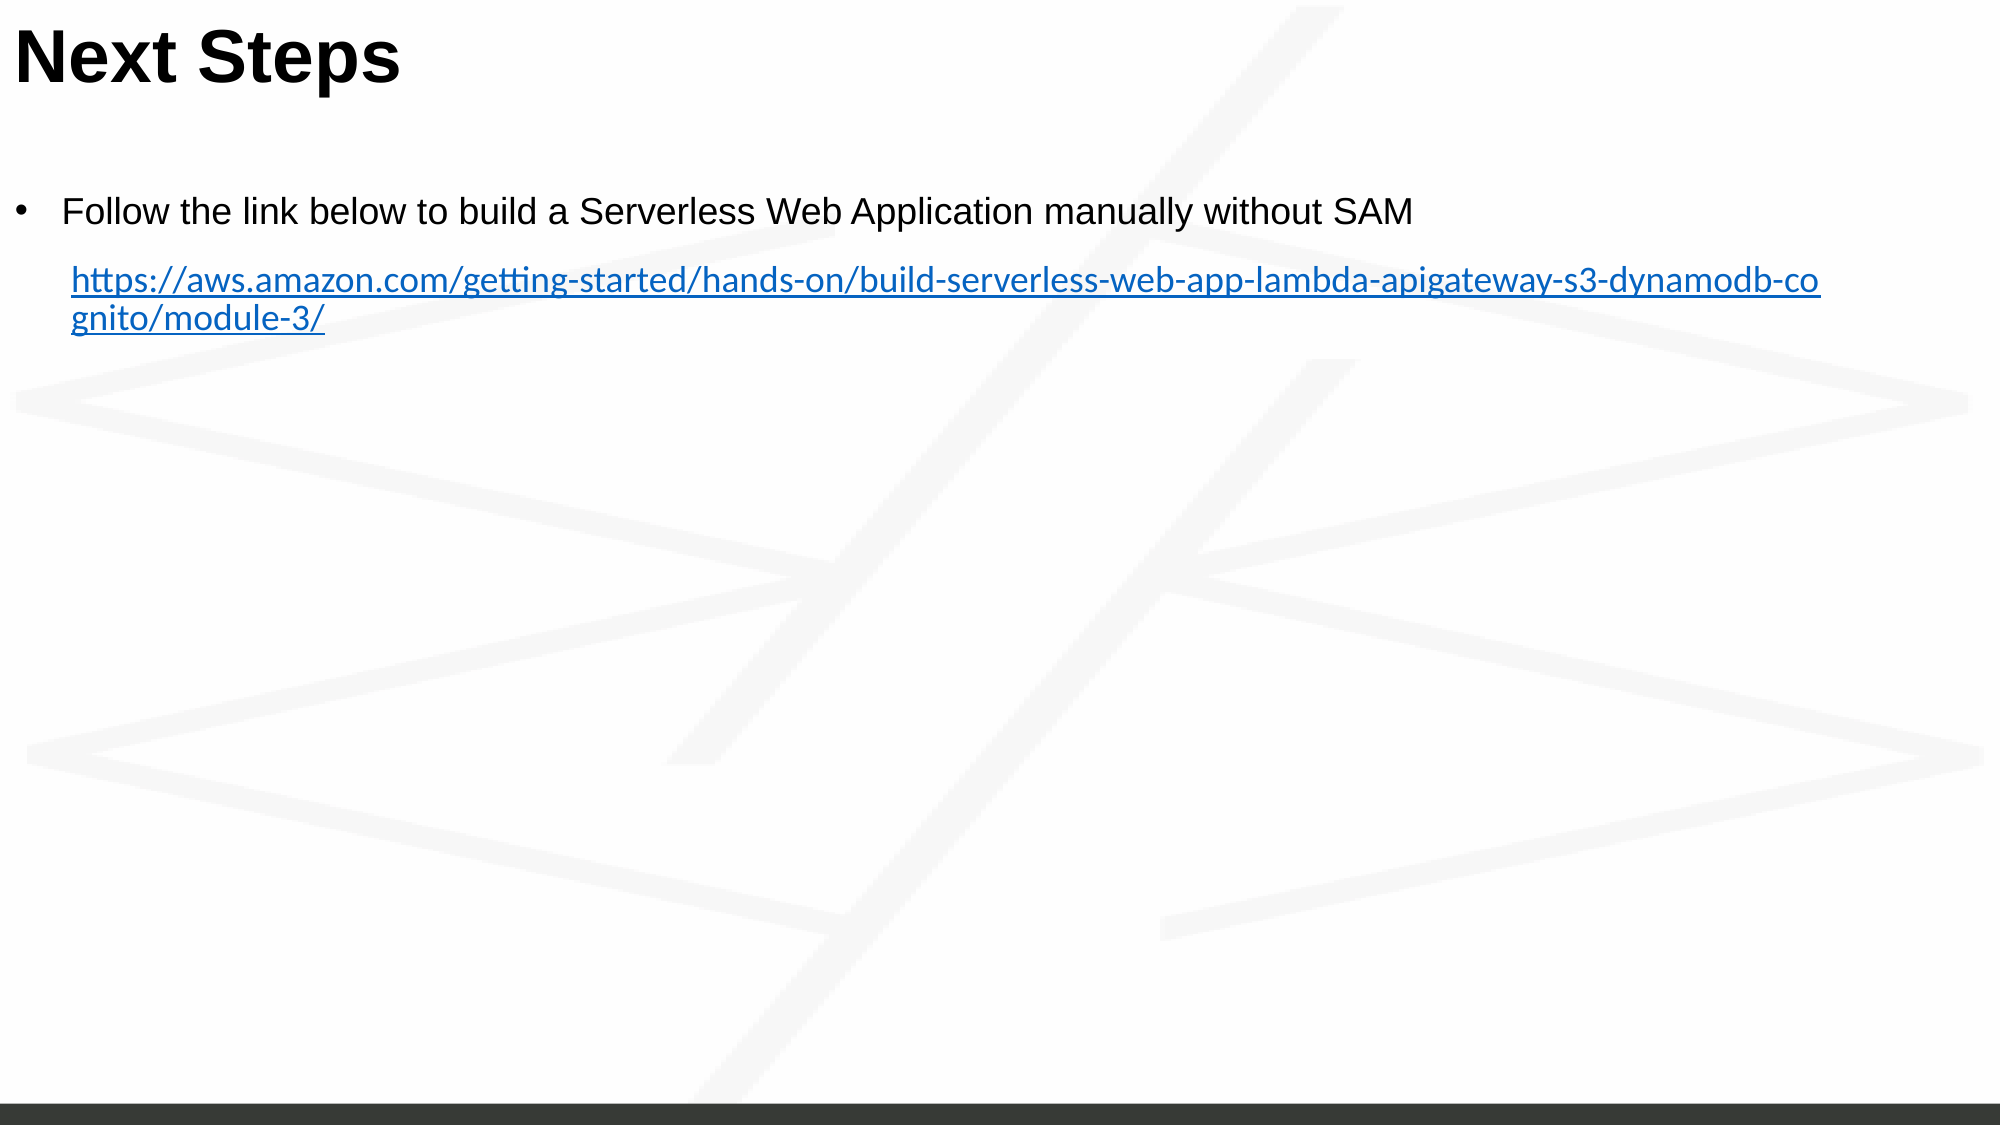

Next Steps

Follow the link below to build a Serverless Web Application manually without SAM

https://aws.amazon.com/getting-started/hands-on/build-serverless-web-app-lambda-apigateway-s3-dynamodb-cognito/module-3/